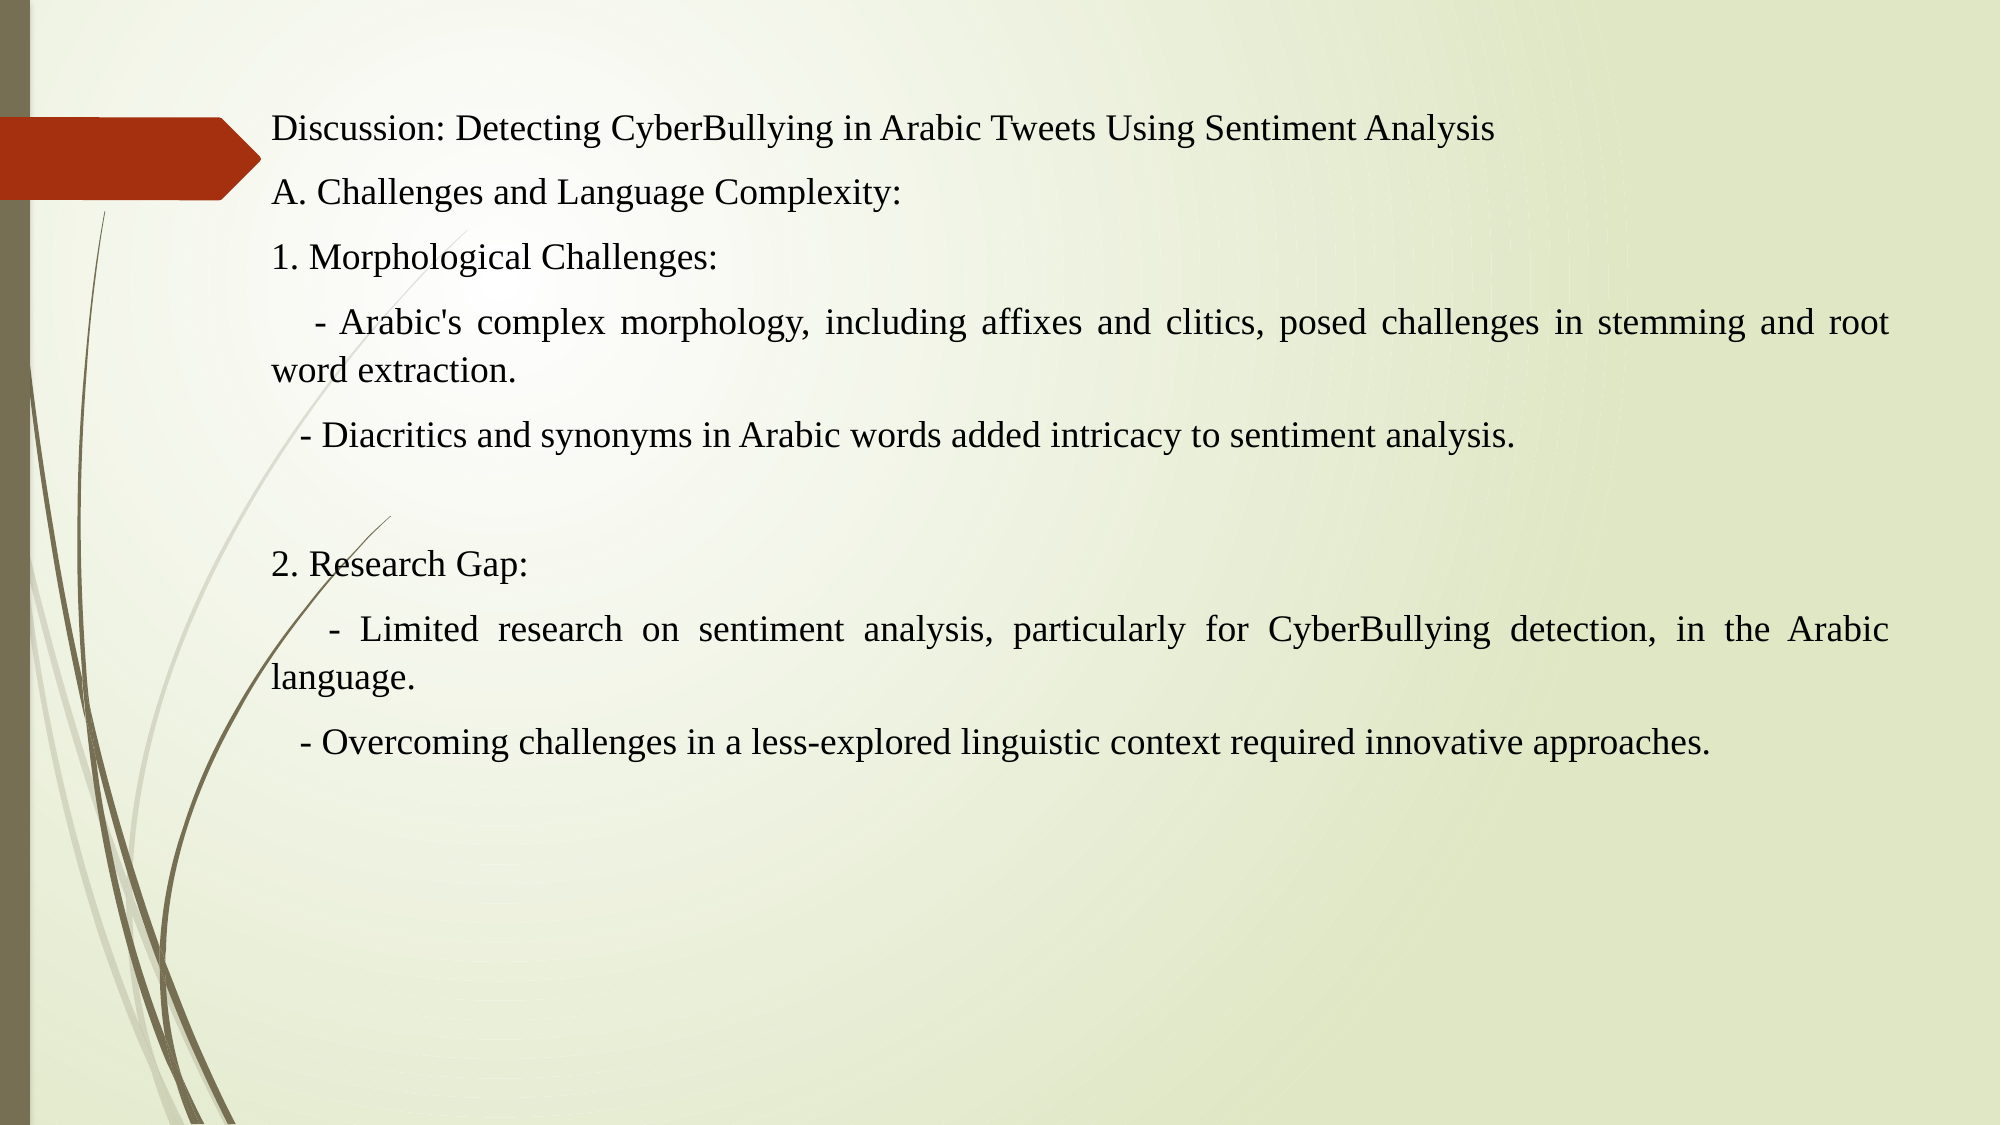

Discussion: Detecting CyberBullying in Arabic Tweets Using Sentiment Analysis
A. Challenges and Language Complexity:
1. Morphological Challenges:
   - Arabic's complex morphology, including affixes and clitics, posed challenges in stemming and root word extraction.
   - Diacritics and synonyms in Arabic words added intricacy to sentiment analysis.

2. Research Gap:
   - Limited research on sentiment analysis, particularly for CyberBullying detection, in the Arabic language.
   - Overcoming challenges in a less-explored linguistic context required innovative approaches.